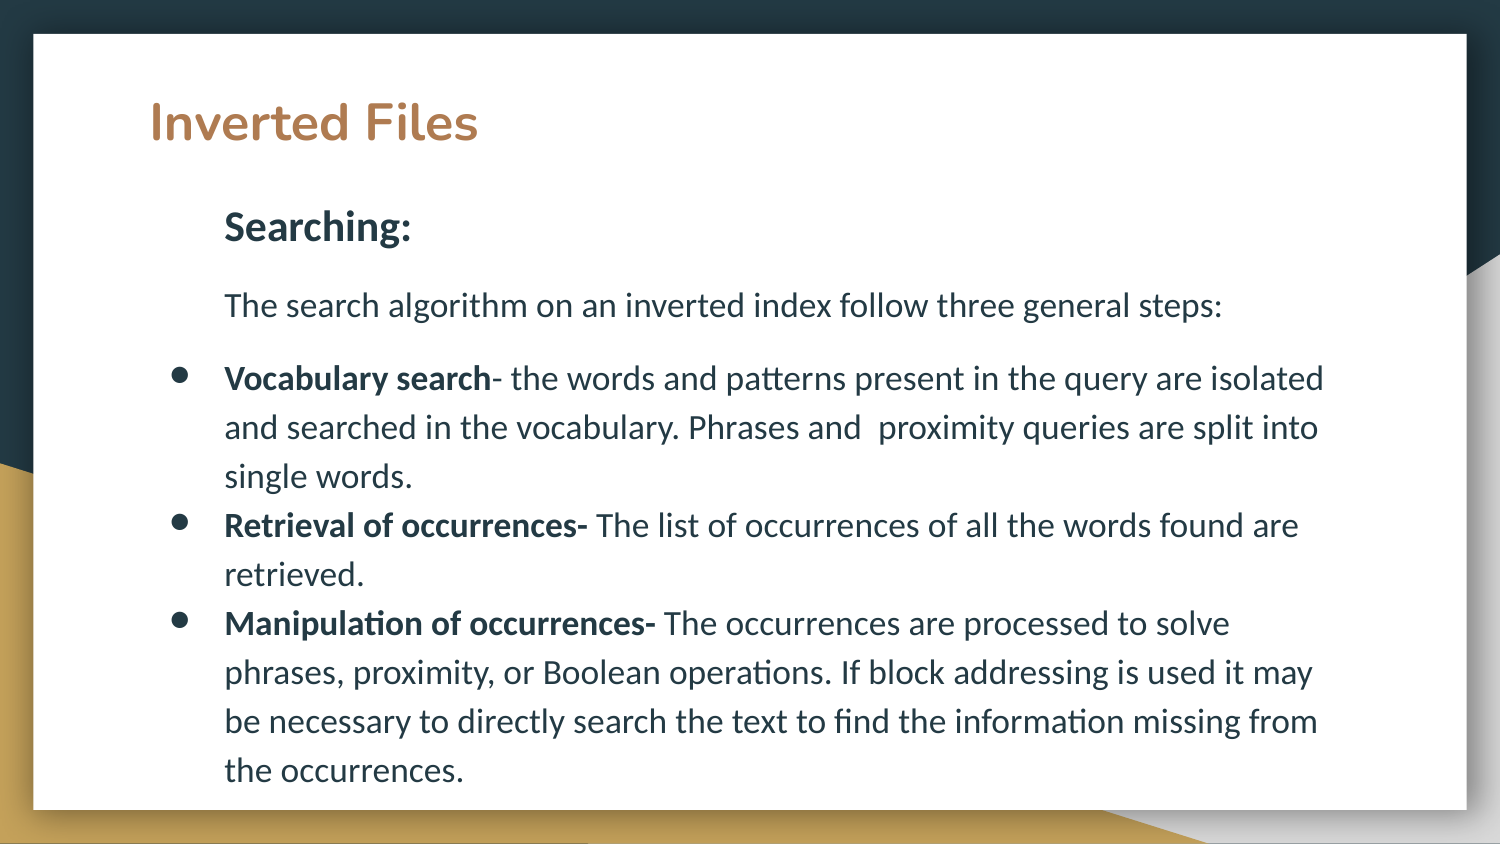

# Inverted Files
Searching:
The search algorithm on an inverted index follow three general steps:
Vocabulary search- the words and patterns present in the query are isolated and searched in the vocabulary. Phrases and  proximity queries are split into single words.
Retrieval of occurrences- The list of occurrences of all the words found are retrieved.
Manipulation of occurrences- The occurrences are processed to solve phrases, proximity, or Boolean operations. If block addressing is used it may be necessary to directly search the text to find the information missing from the occurrences.